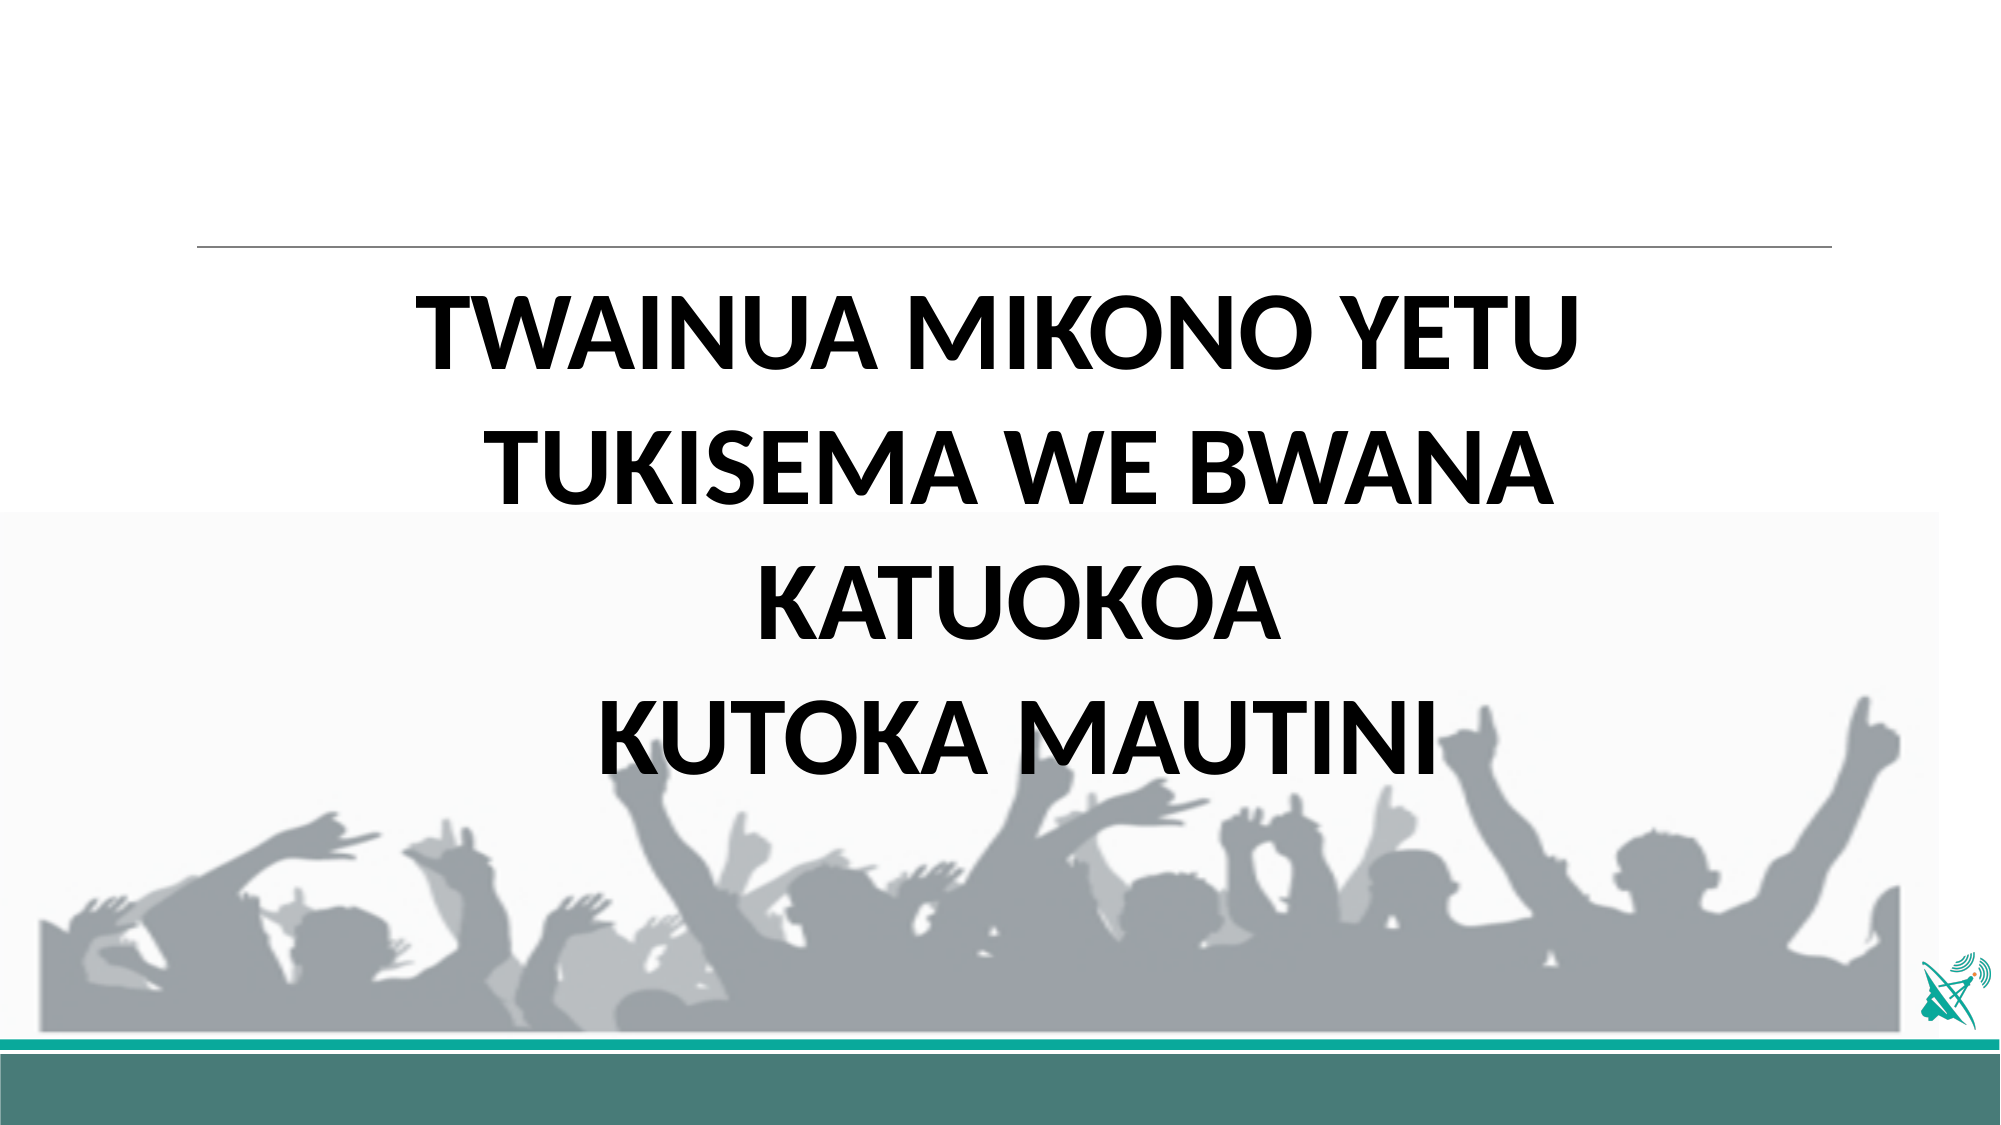

TWAINUA MIKONO YETU
TUKISEMA WE BWANA
KATUOKOA
KUTOKA MAUTINI